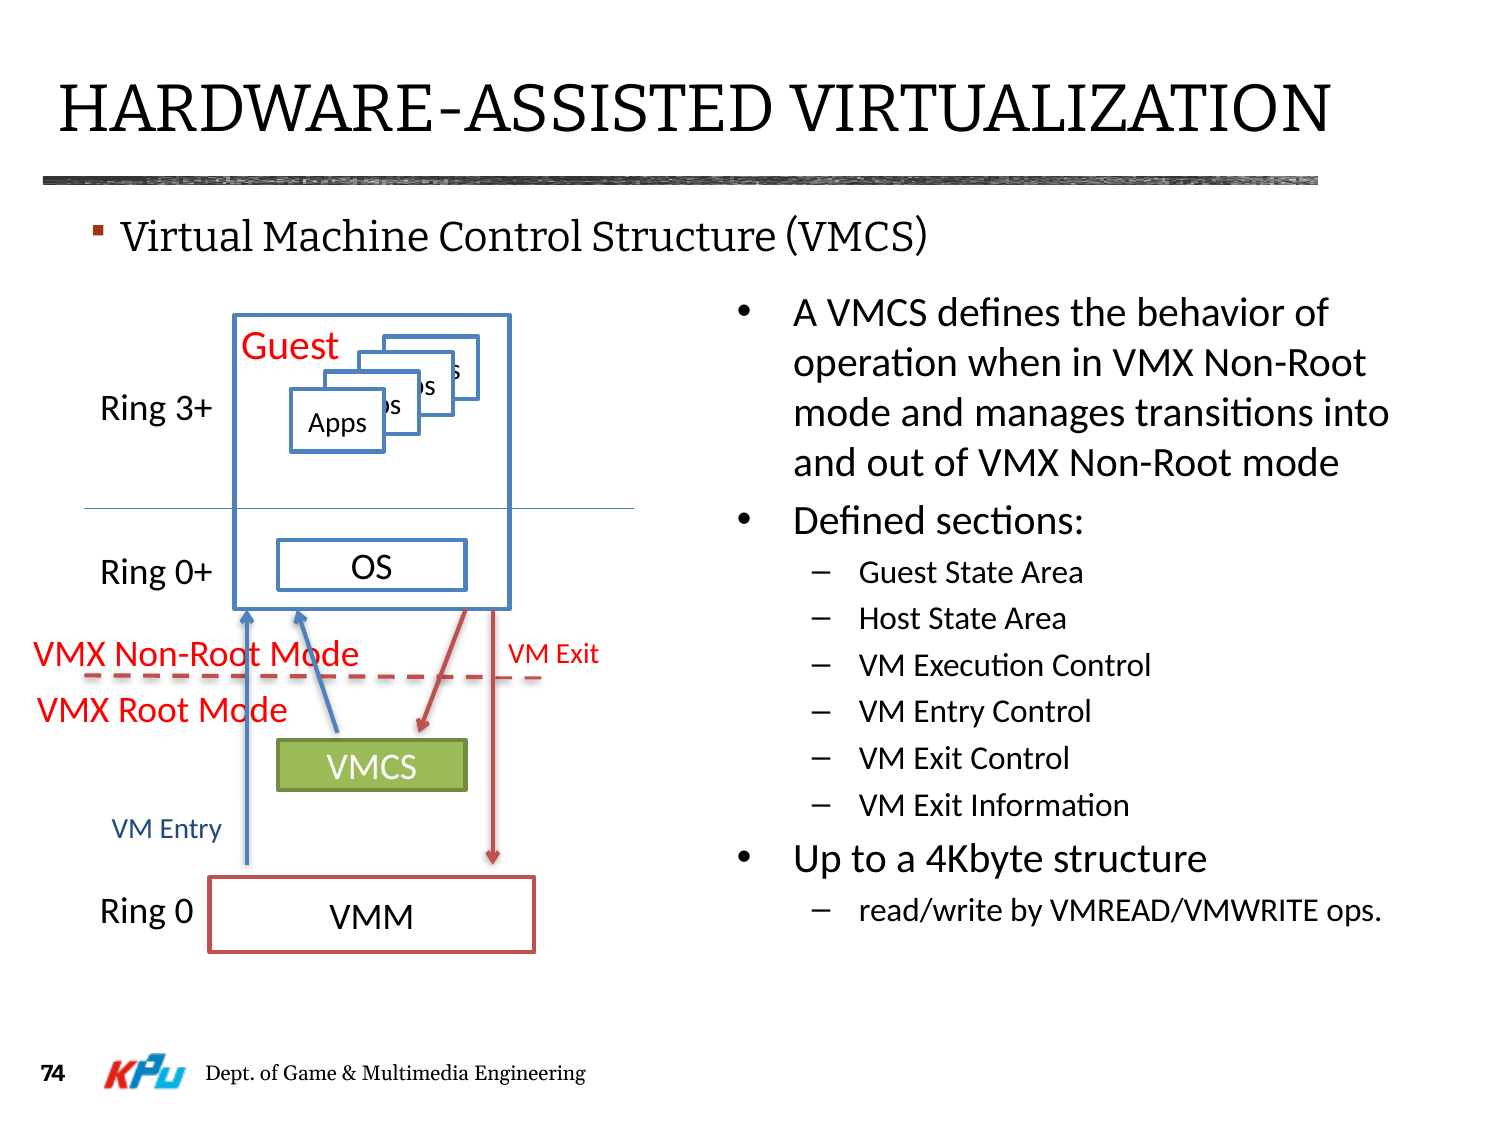

# Hardware-assisted virtualization
Virtual Machine Control Structure (VMCS)
A VMCS defines the behavior of operation when in VMX Non-Root mode and manages transitions into and out of VMX Non-Root mode
Defined sections:
Guest State Area
Host State Area
VM Execution Control
VM Entry Control
VM Exit Control
VM Exit Information
Up to a 4Kbyte structure
read/write by VMREAD/VMWRITE ops.

Guest

Apps
Apps
Apps
Ring 3+
Apps
Ring 0+
OS
VMX Non-Root Mode
VM Exit
VMX Root Mode
VMCS
VM Entry
VMM
Ring 0
74
Dept. of Game & Multimedia Engineering